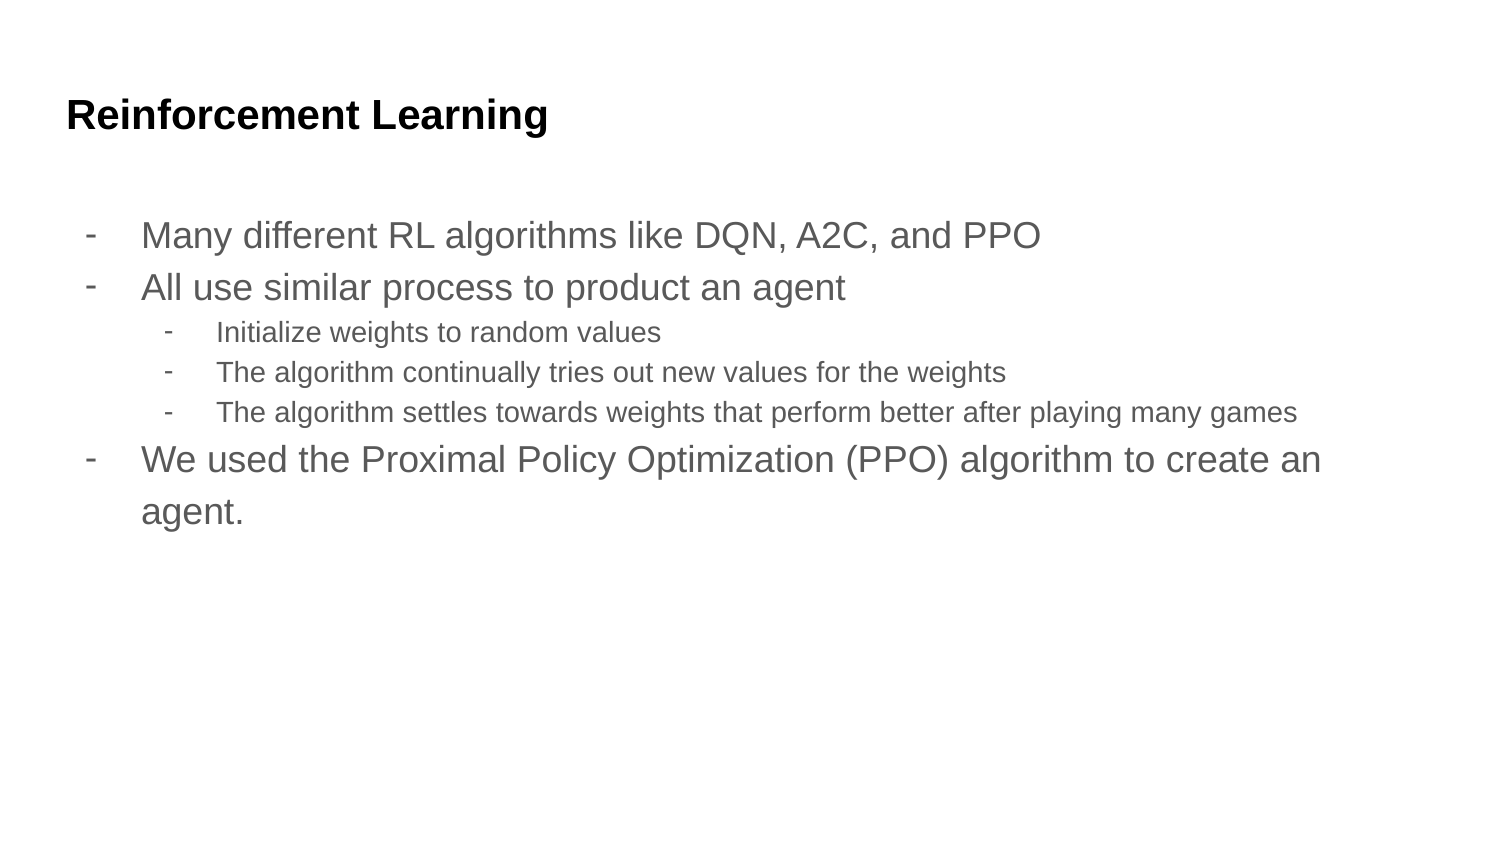

# Reinforcement Learning

Many different RL algorithms like DQN, A2C, and PPO
All use similar process to product an agent
Initialize weights to random values
The algorithm continually tries out new values for the weights
The algorithm settles towards weights that perform better after playing many games
We used the Proximal Policy Optimization (PPO) algorithm to create an agent.